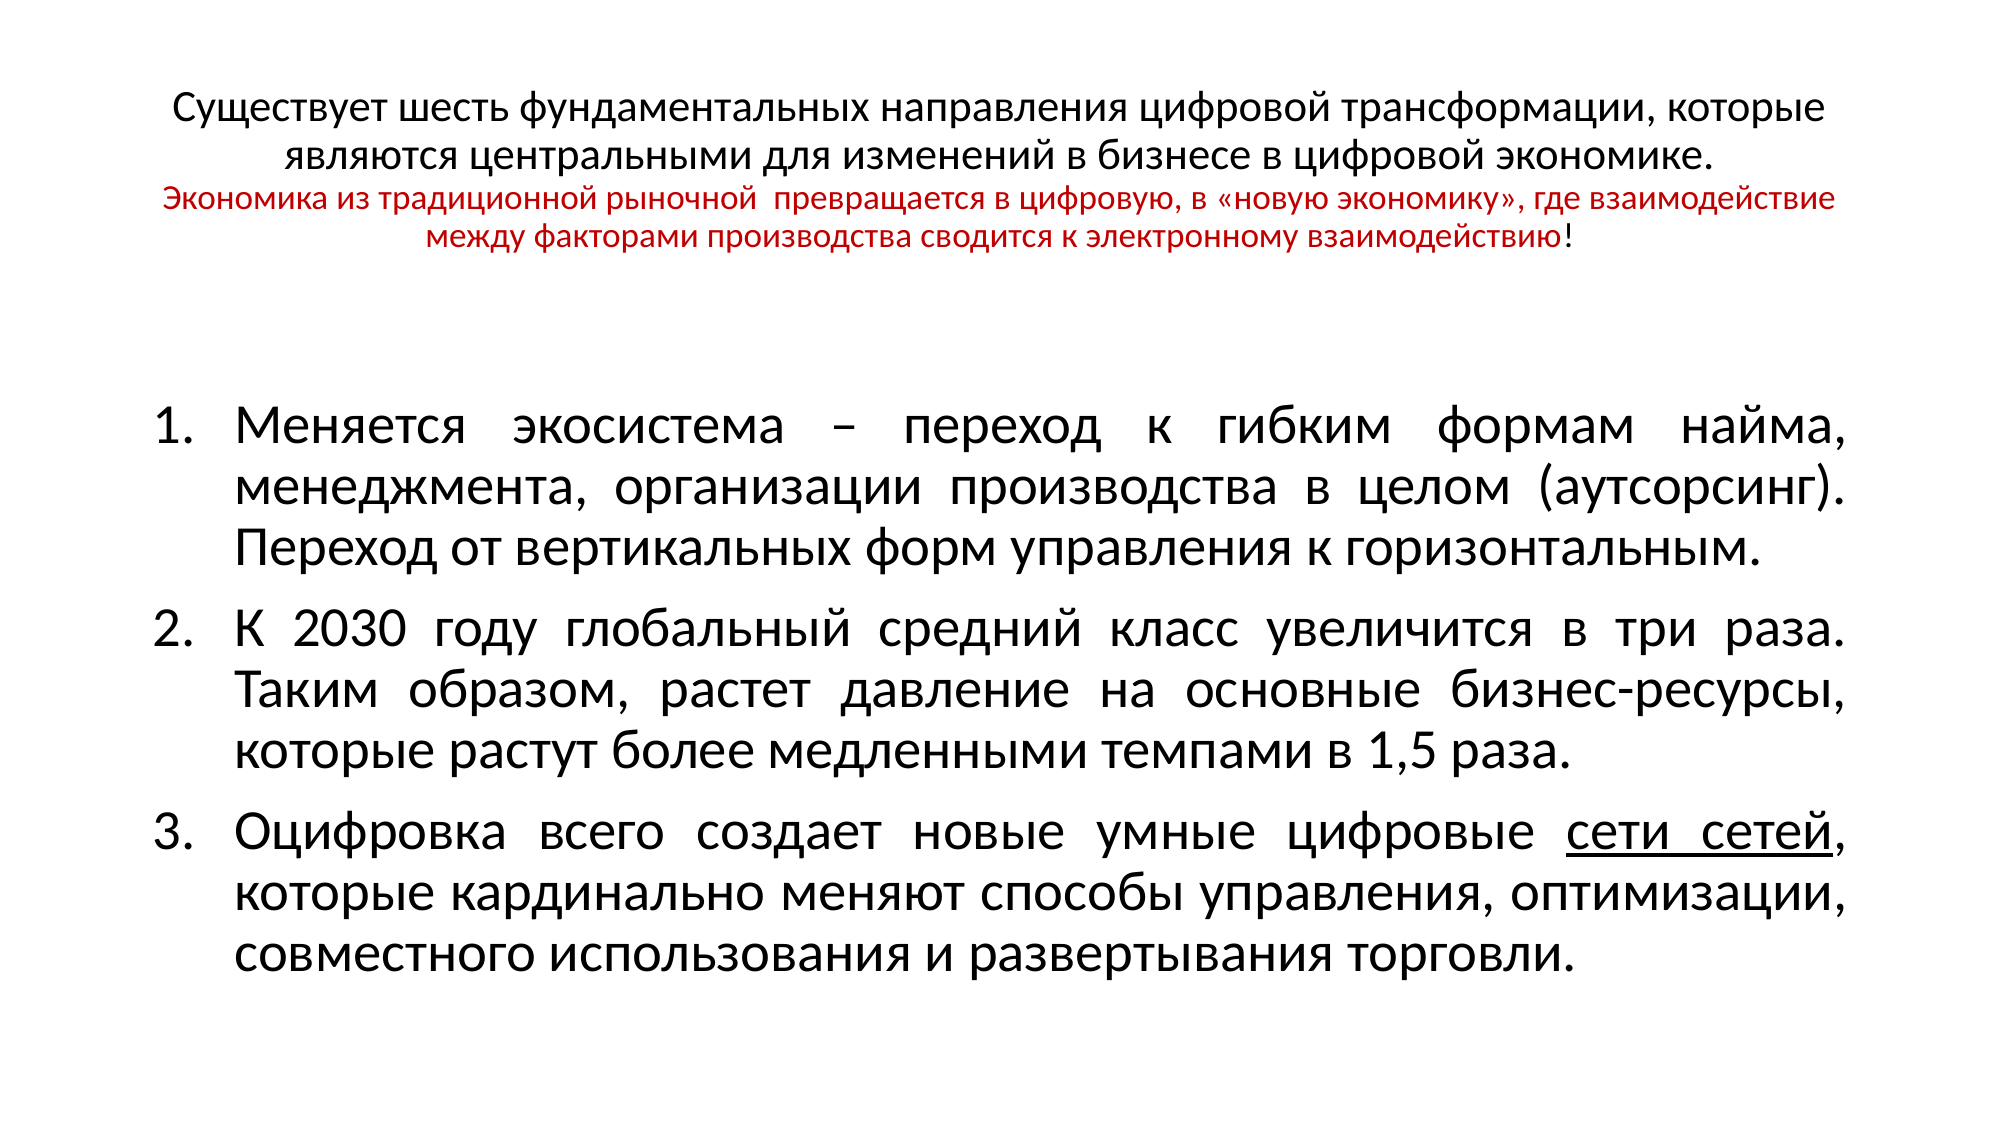

# Существует шесть фундаментальных направления цифровой трансформации, которые являются центральными для изменений в бизнесе в цифровой экономике. Экономика из традиционной рыночной  превращается в цифровую, в «новую экономику», где взаимодействие между факторами производства сводится к электронному взаимодействию!

Меняется экосистема – переход к гибким формам найма, менеджмента, организации производства в целом (аутсорсинг). Переход от вертикальных форм управления к горизонтальным.
К 2030 году глобальный средний класс увеличится в три раза. Таким образом, растет давление на основные бизнес-ресурсы, которые растут более медленными темпами в 1,5 раза.
Оцифровка всего создает новые умные цифровые сети сетей, которые кардинально меняют способы управления, оптимизации, совместного использования и развертывания торговли.